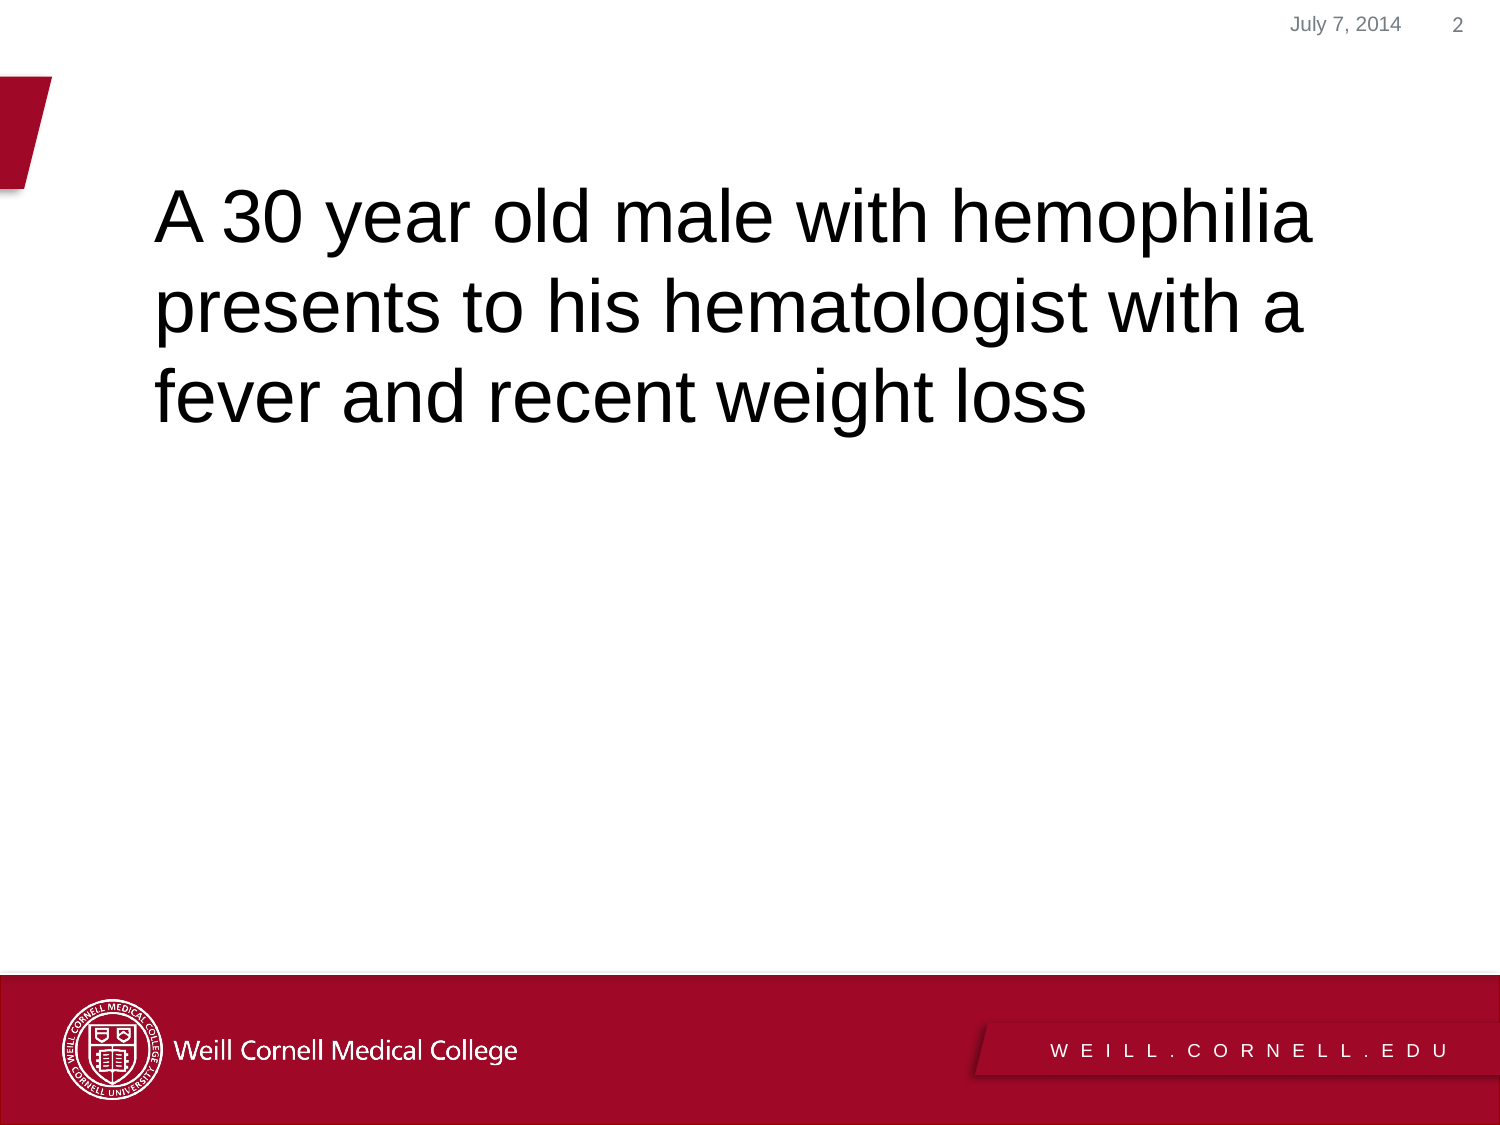

July 7, 2014
2
A 30 year old male with hemophilia presents to his hematologist with a fever and recent weight loss